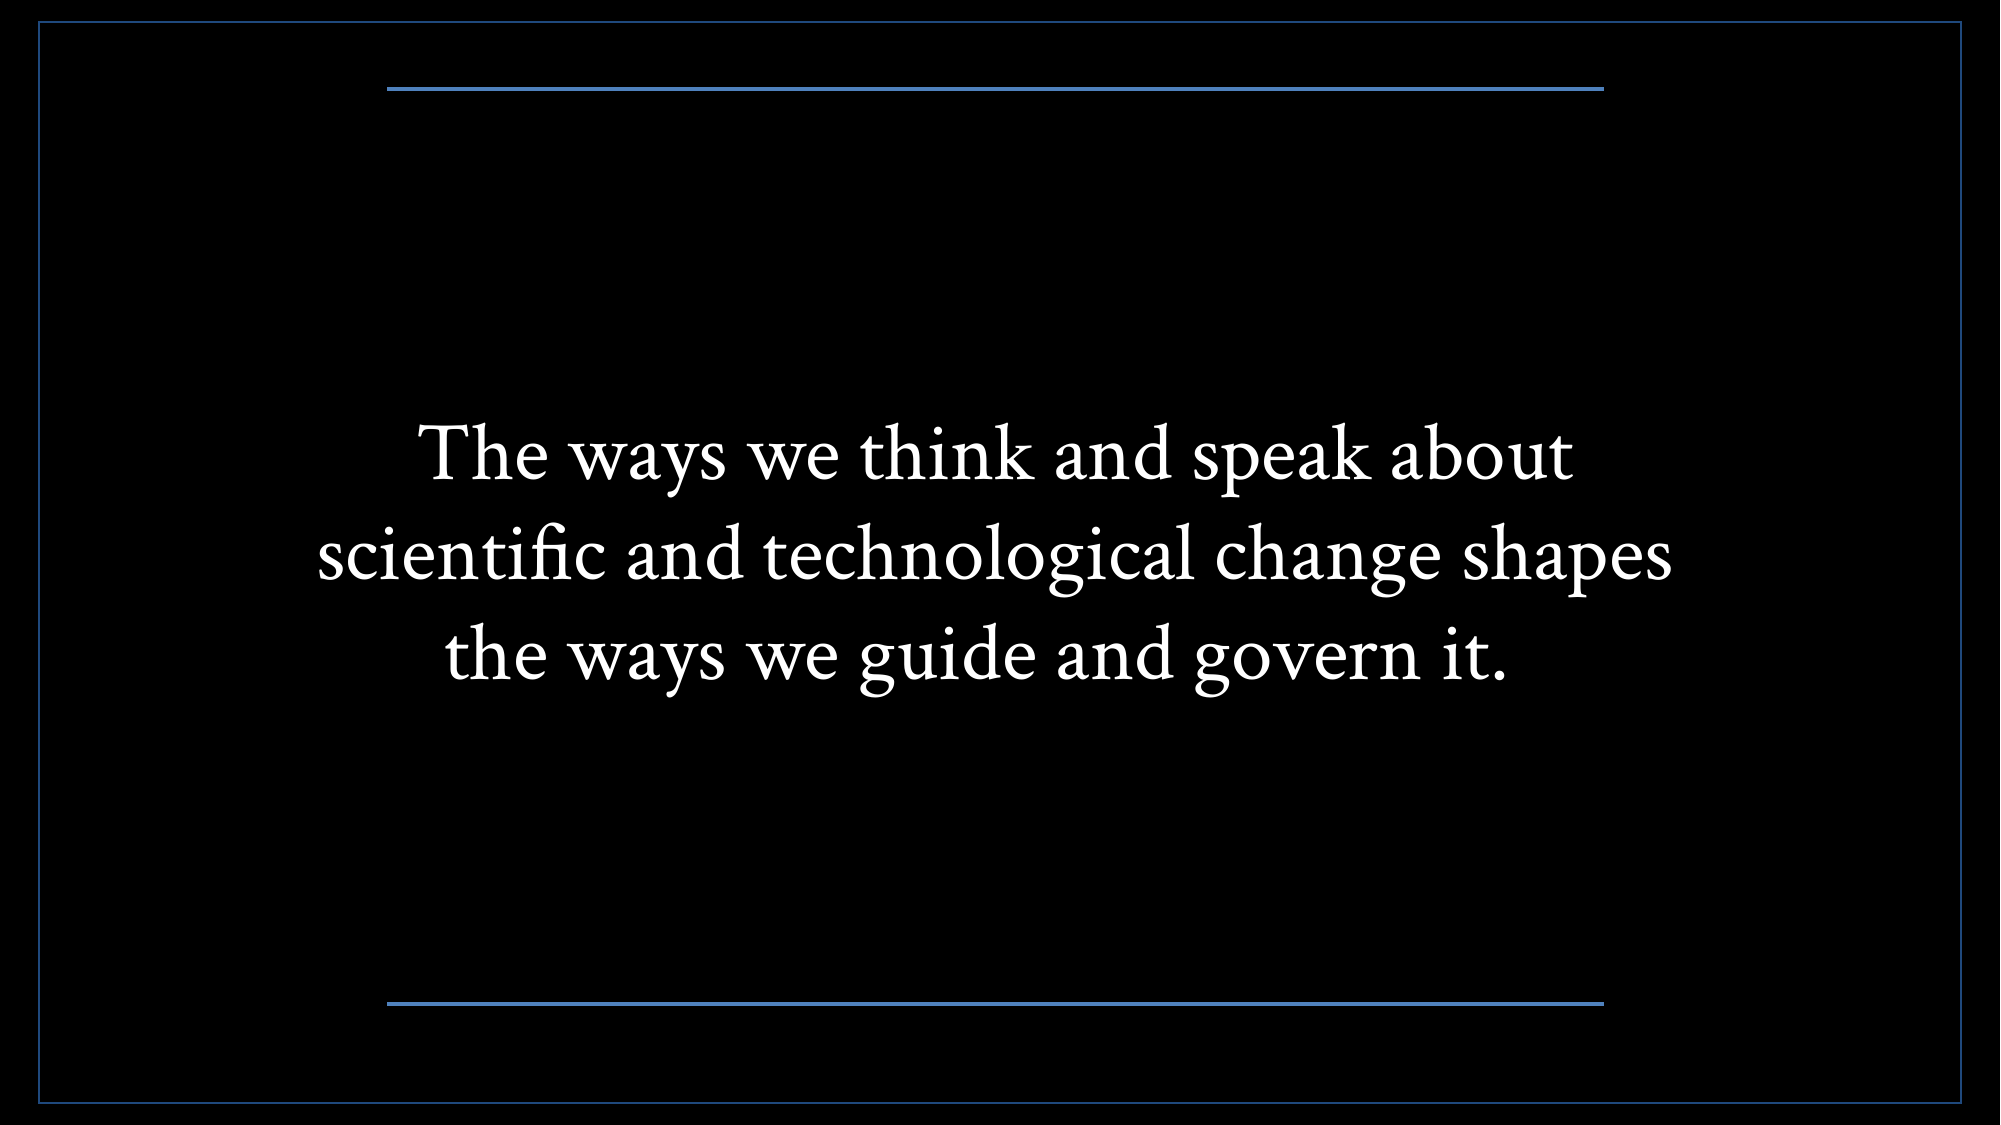

# The ways we think and speak about scientific and technological change shapes the ways we guide and govern it.